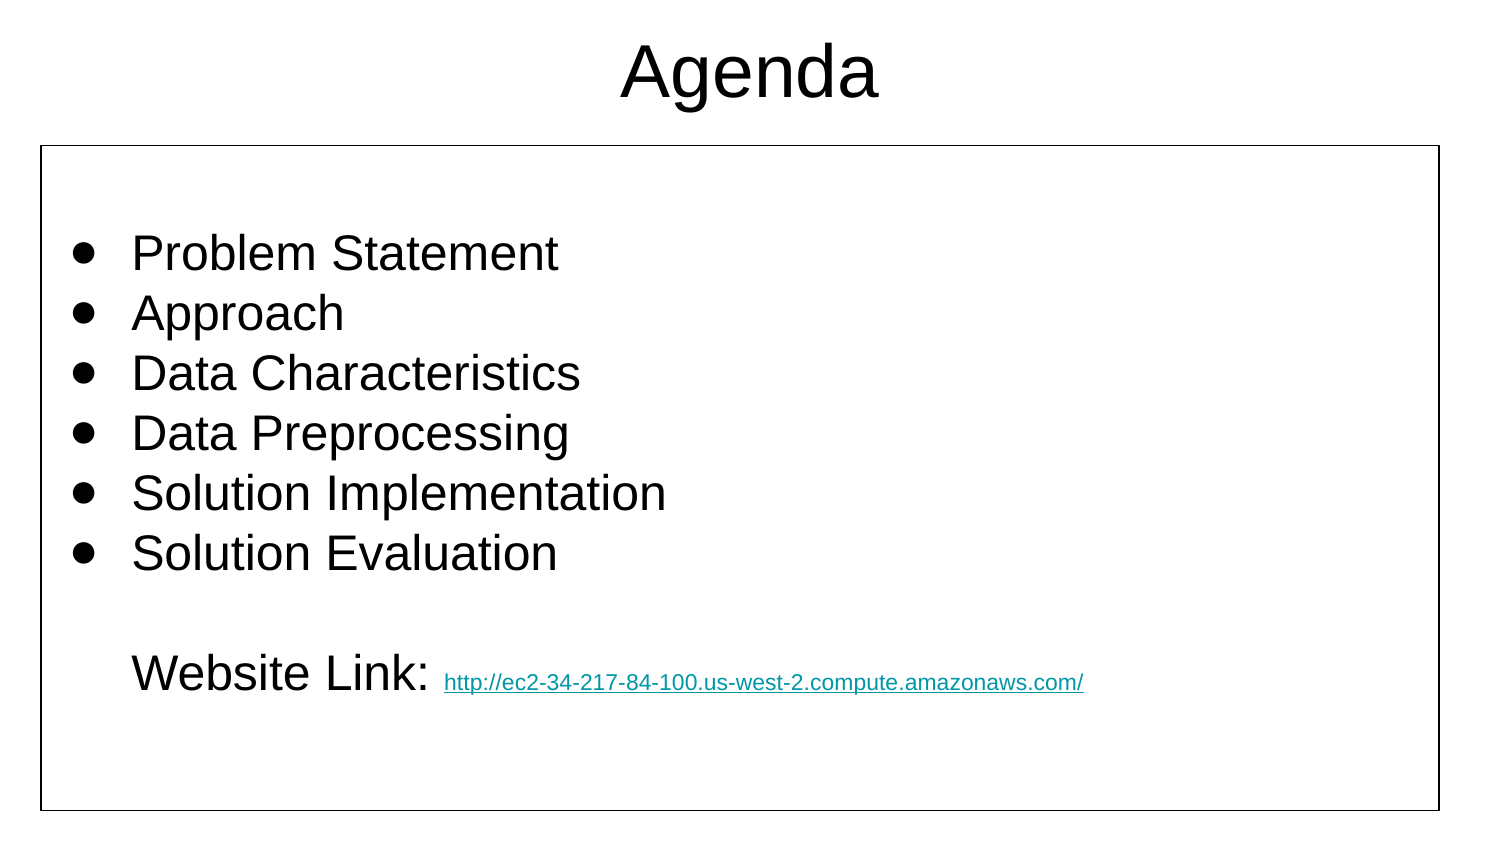

# Agenda

Problem Statement
Approach
Data Characteristics
Data Preprocessing
Solution Implementation
Solution Evaluation

Website Link: http://ec2-34-217-84-100.us-west-2.compute.amazonaws.com/